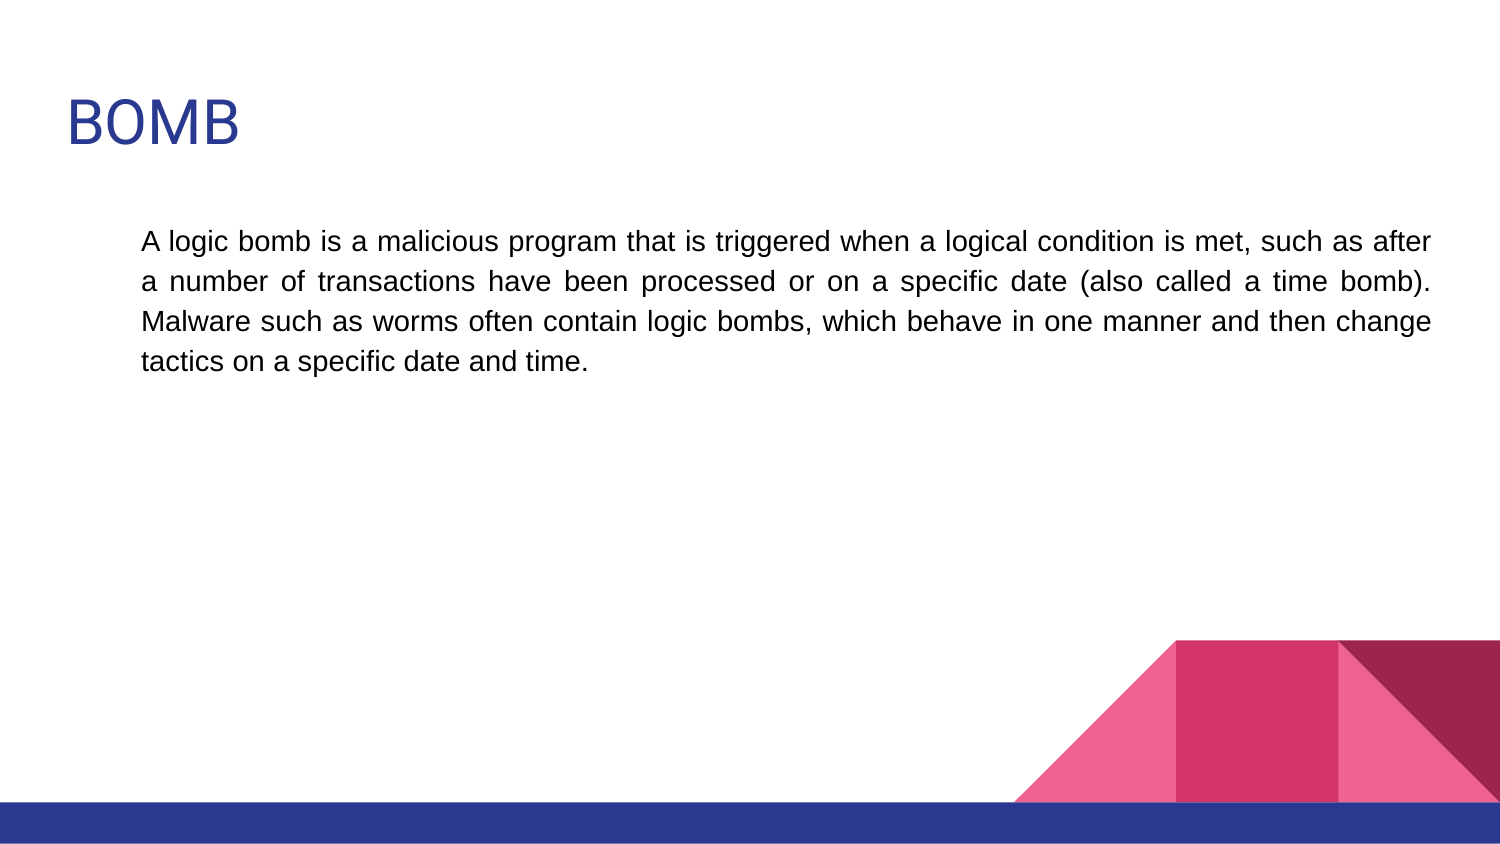

# BOMB
A logic bomb is a malicious program that is triggered when a logical condition is met, such as after a number of transactions have been processed or on a specific date (also called a time bomb). Malware such as worms often contain logic bombs, which behave in one manner and then change tactics on a specific date and time.